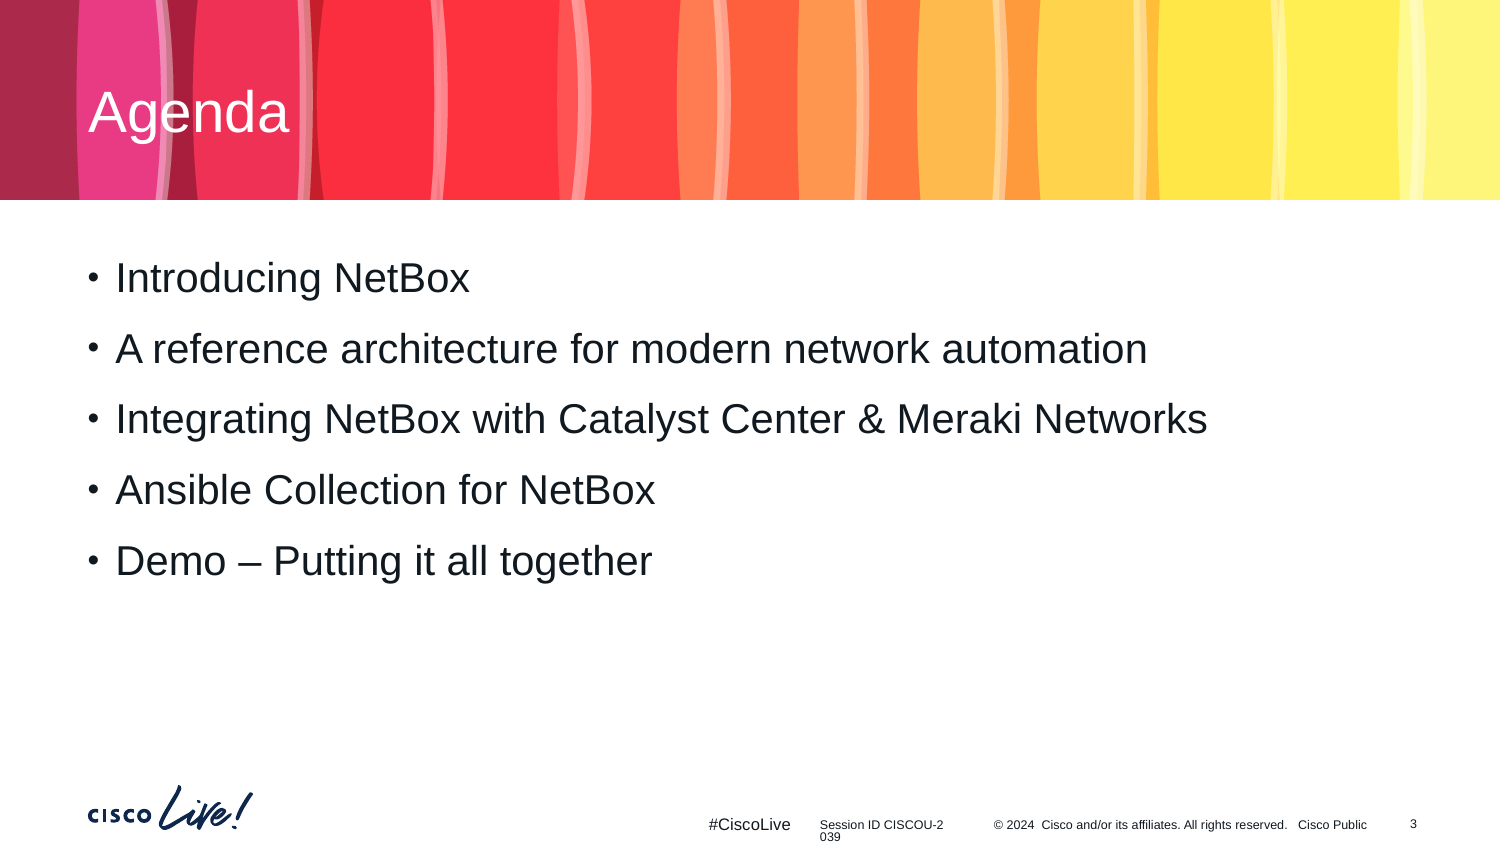

Introducing NetBox
A reference architecture for modern network automation
Integrating NetBox with Catalyst Center & Meraki Networks
Ansible Collection for NetBox
Demo – Putting it all together
3
Session ID CISCOU-2039